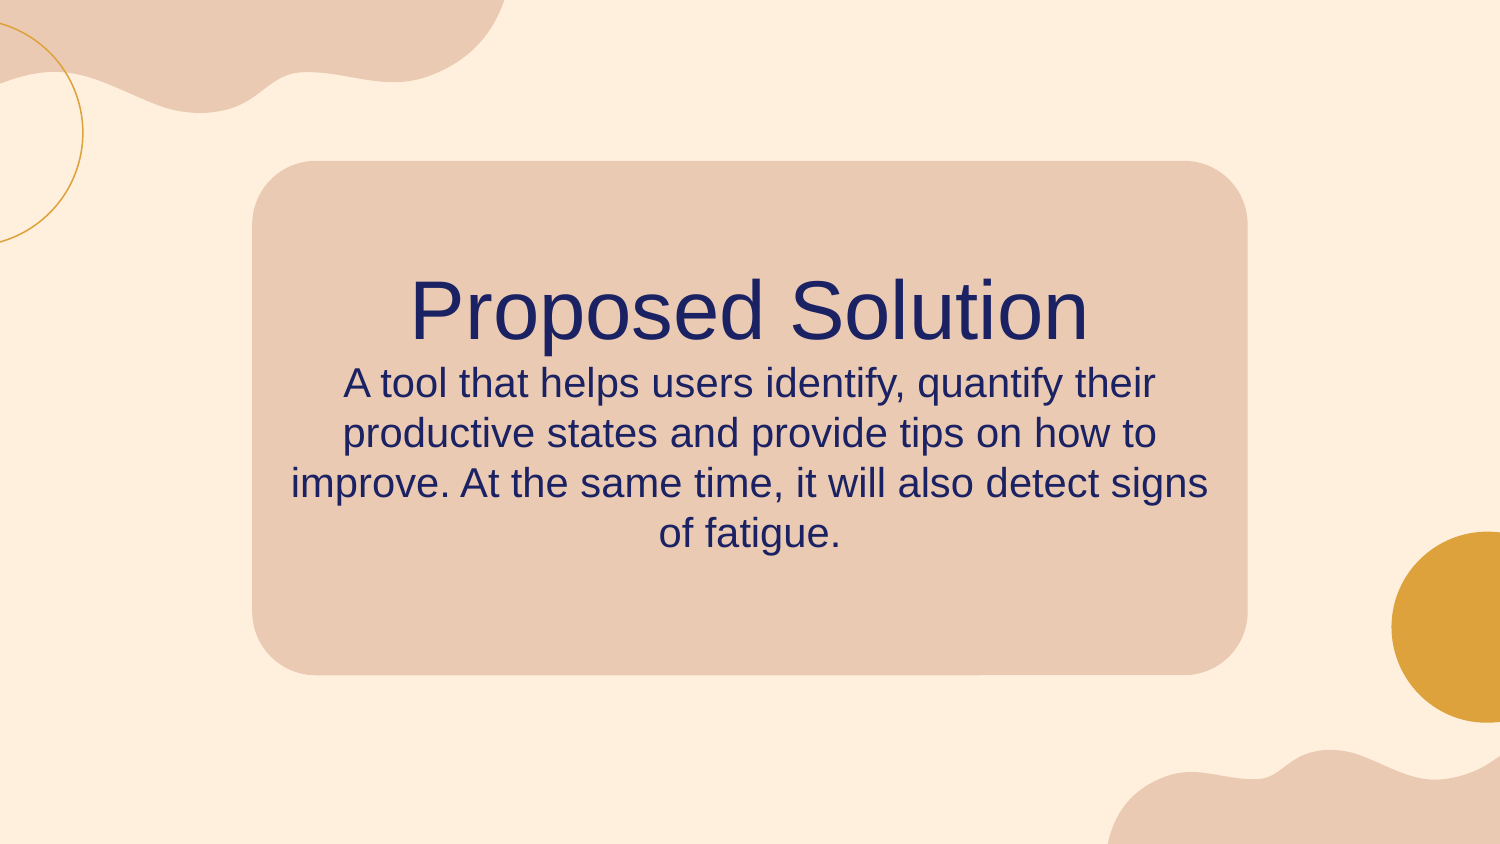

# Proposed Solution A tool that helps users identify, quantify their productive states and provide tips on how to improve. At the same time, it will also detect signs of fatigue.